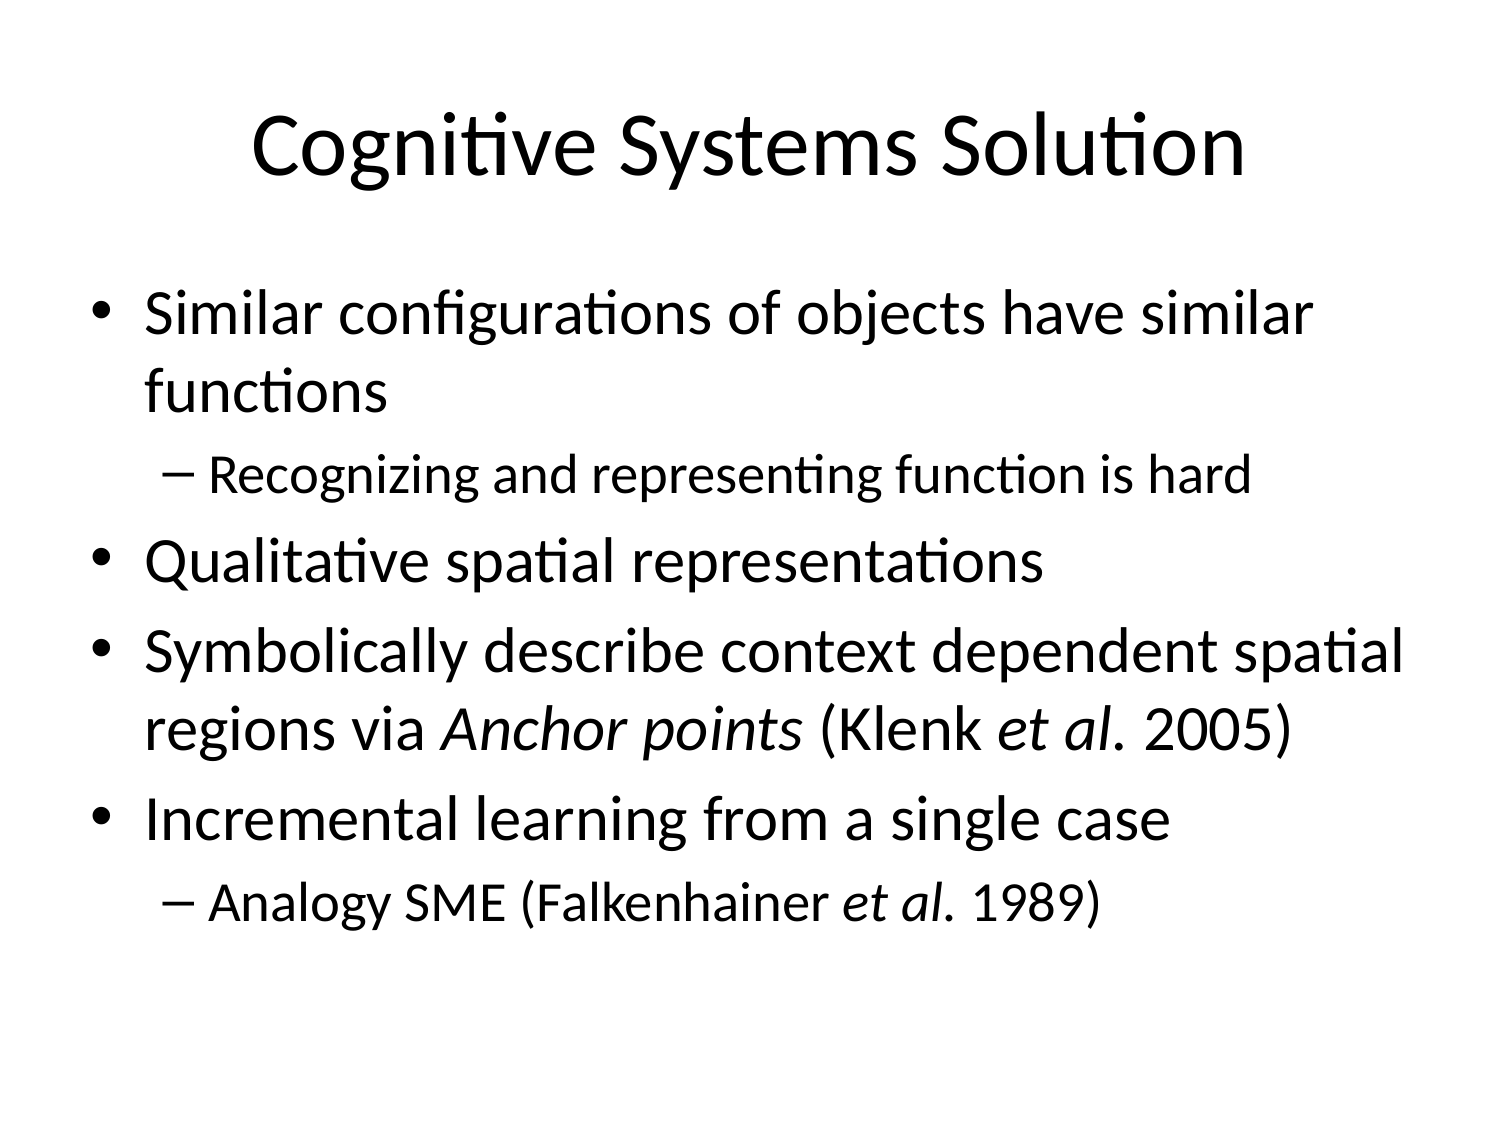

# Cognitive Systems Solution
Similar configurations of objects have similar functions
Recognizing and representing function is hard
Qualitative spatial representations
Symbolically describe context dependent spatial regions via Anchor points (Klenk et al. 2005)
Incremental learning from a single case
Analogy SME (Falkenhainer et al. 1989)